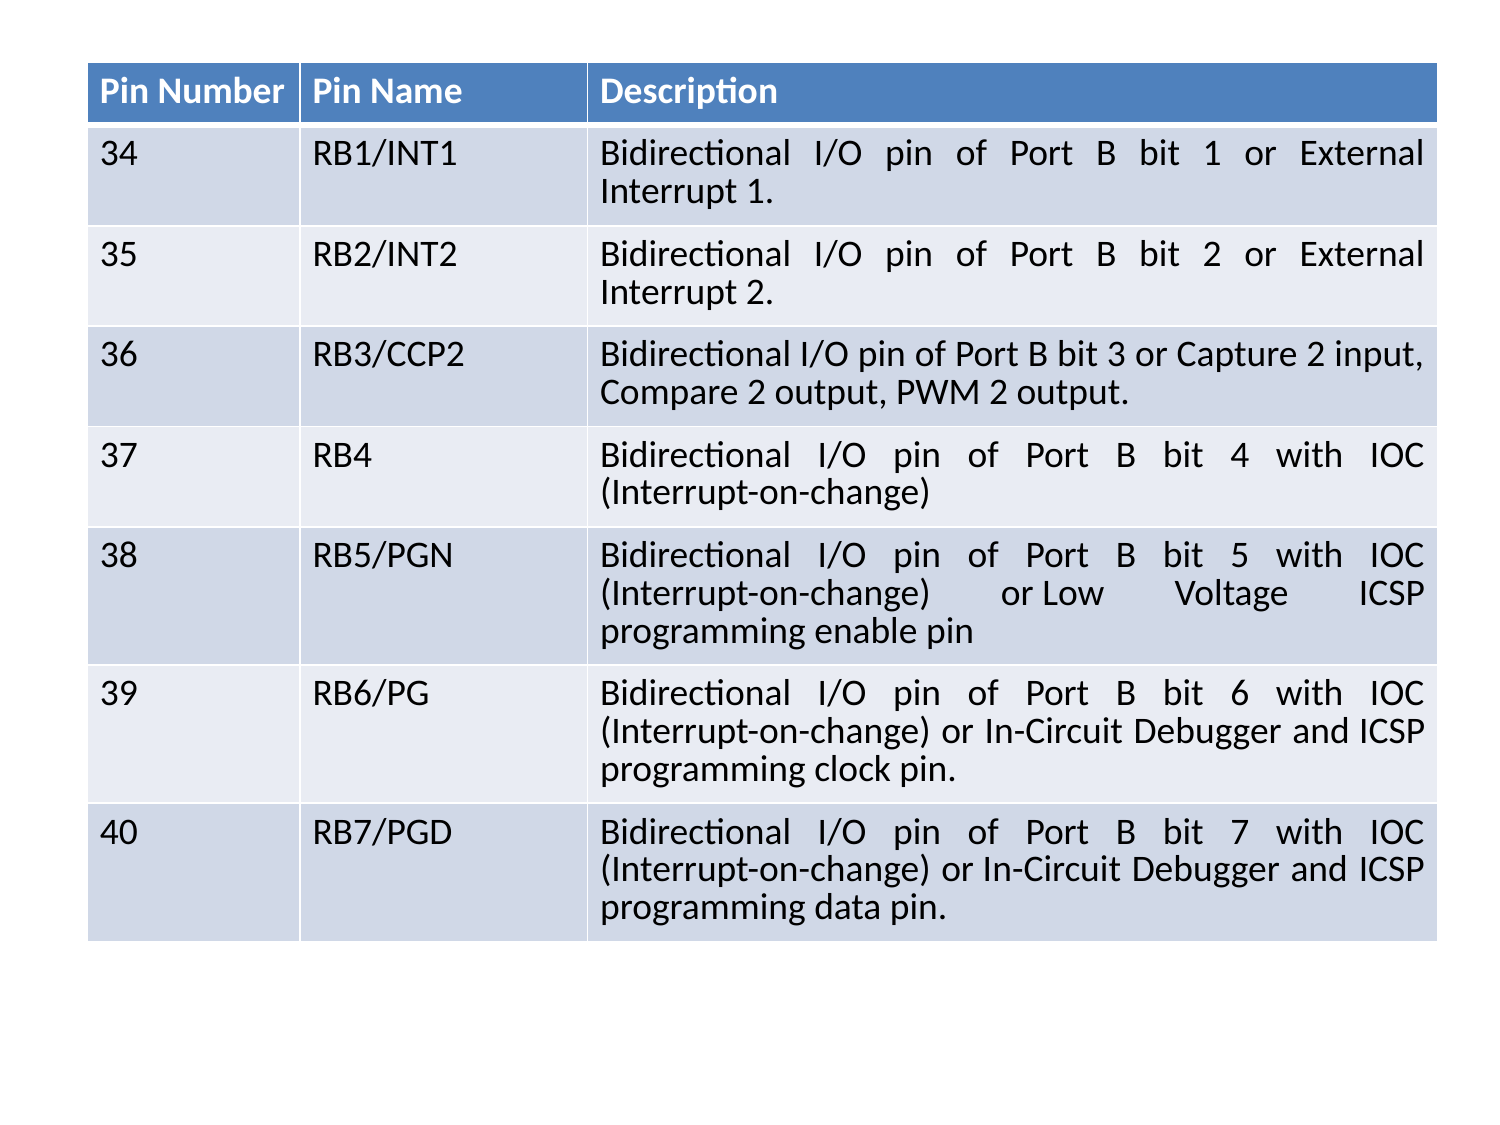

| Pin Number | Pin Name | Description |
| --- | --- | --- |
| 34 | RB1/INT1 | Bidirectional I/O pin of Port B bit 1 or External Interrupt 1. |
| 35 | RB2/INT2 | Bidirectional I/O pin of Port B bit 2 or External Interrupt 2. |
| 36 | RB3/CCP2 | Bidirectional I/O pin of Port B bit 3 or Capture 2 input, Compare 2 output, PWM 2 output. |
| 37 | RB4 | Bidirectional I/O pin of Port B bit 4 with IOC (Interrupt-on-change) |
| 38 | RB5/PGN | Bidirectional I/O pin of Port B bit 5 with IOC (Interrupt-on-change) or Low Voltage ICSP programming enable pin |
| 39 | RB6/PG | Bidirectional I/O pin of Port B bit 6 with IOC (Interrupt-on-change) or In-Circuit Debugger and ICSP programming clock pin. |
| 40 | RB7/PGD | Bidirectional I/O pin of Port B bit 7 with IOC (Interrupt-on-change) or In-Circuit Debugger and ICSP programming data pin. |